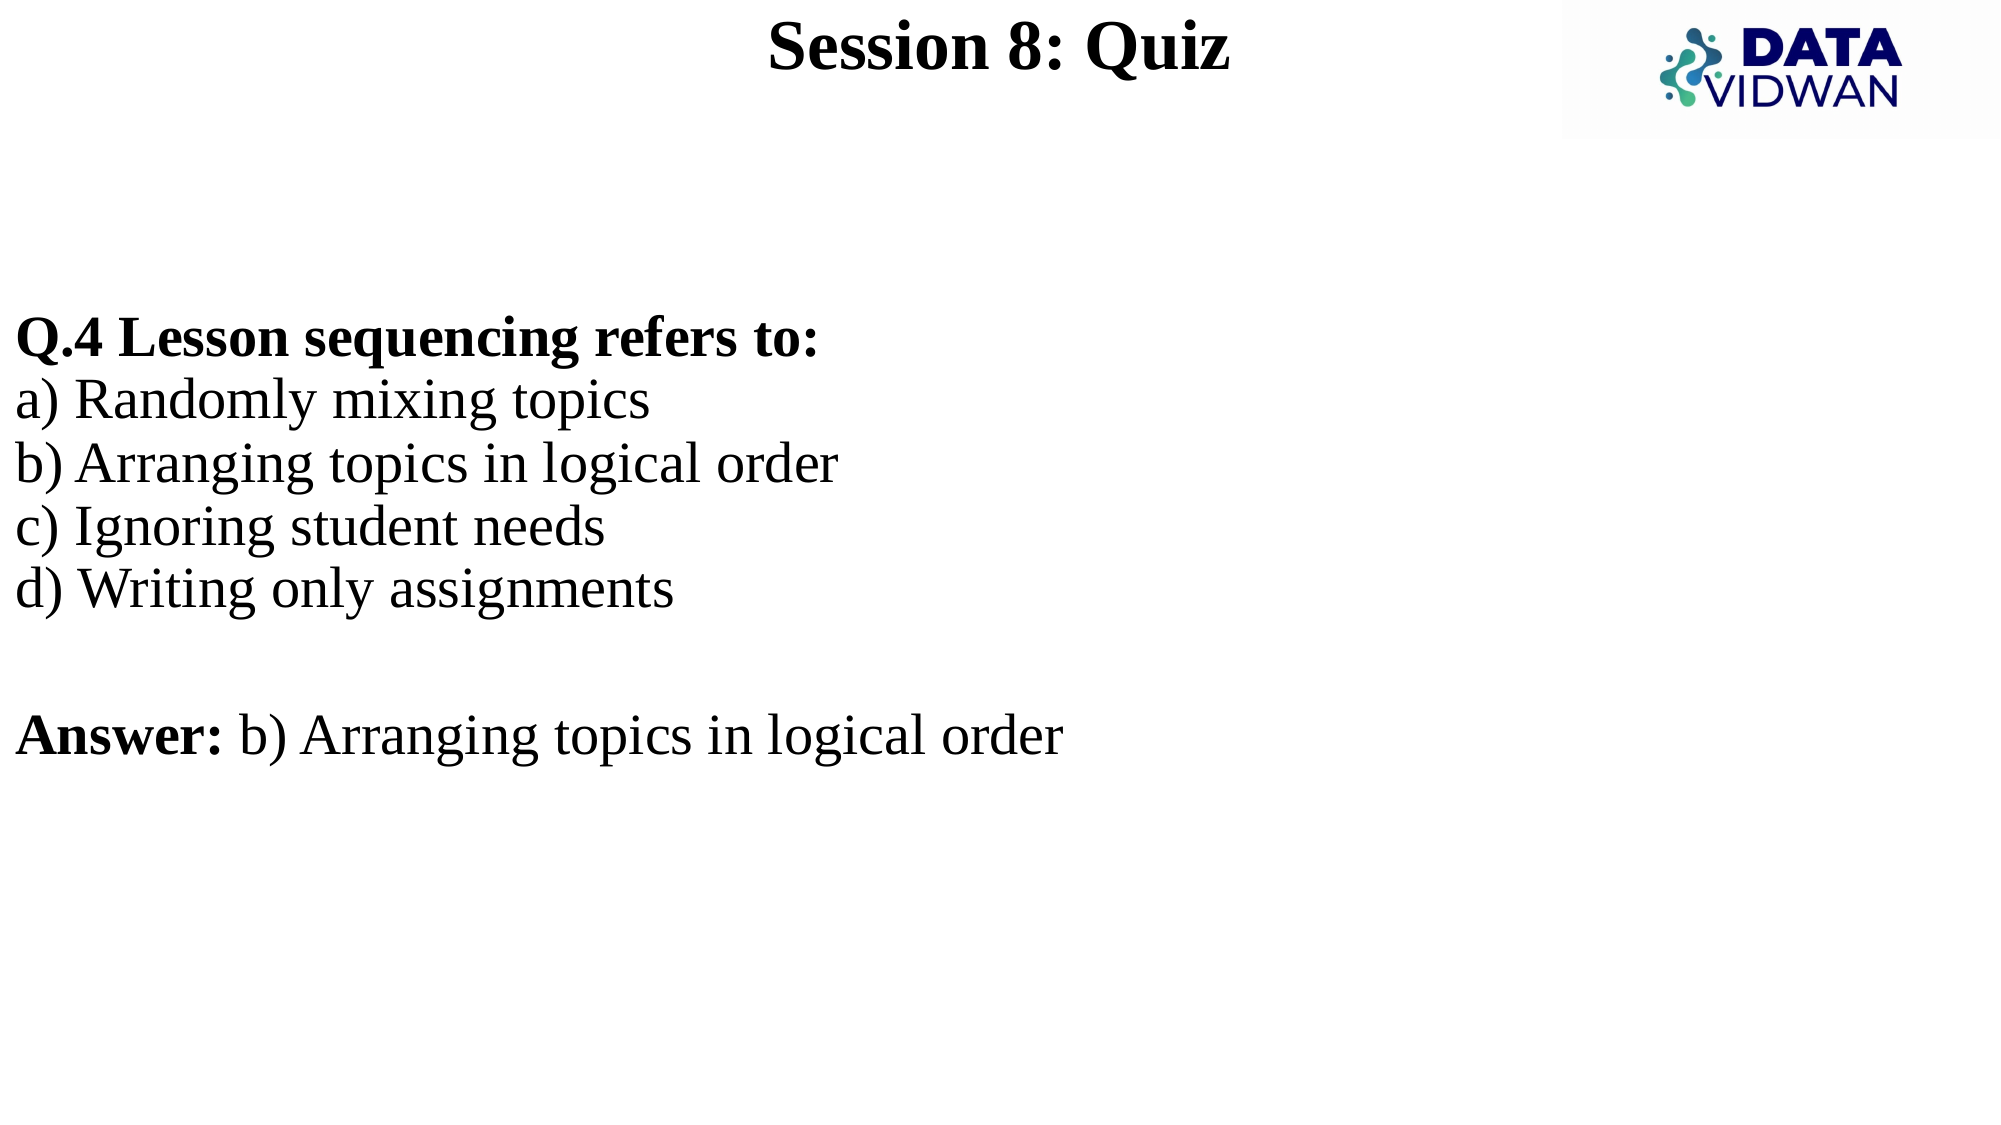

# Session 8: Quiz

Q.4 Lesson sequencing refers to:
a) Randomly mixing topics
b) Arranging topics in logical order
c) Ignoring student needs
d) Writing only assignments
Answer: b) Arranging topics in logical order